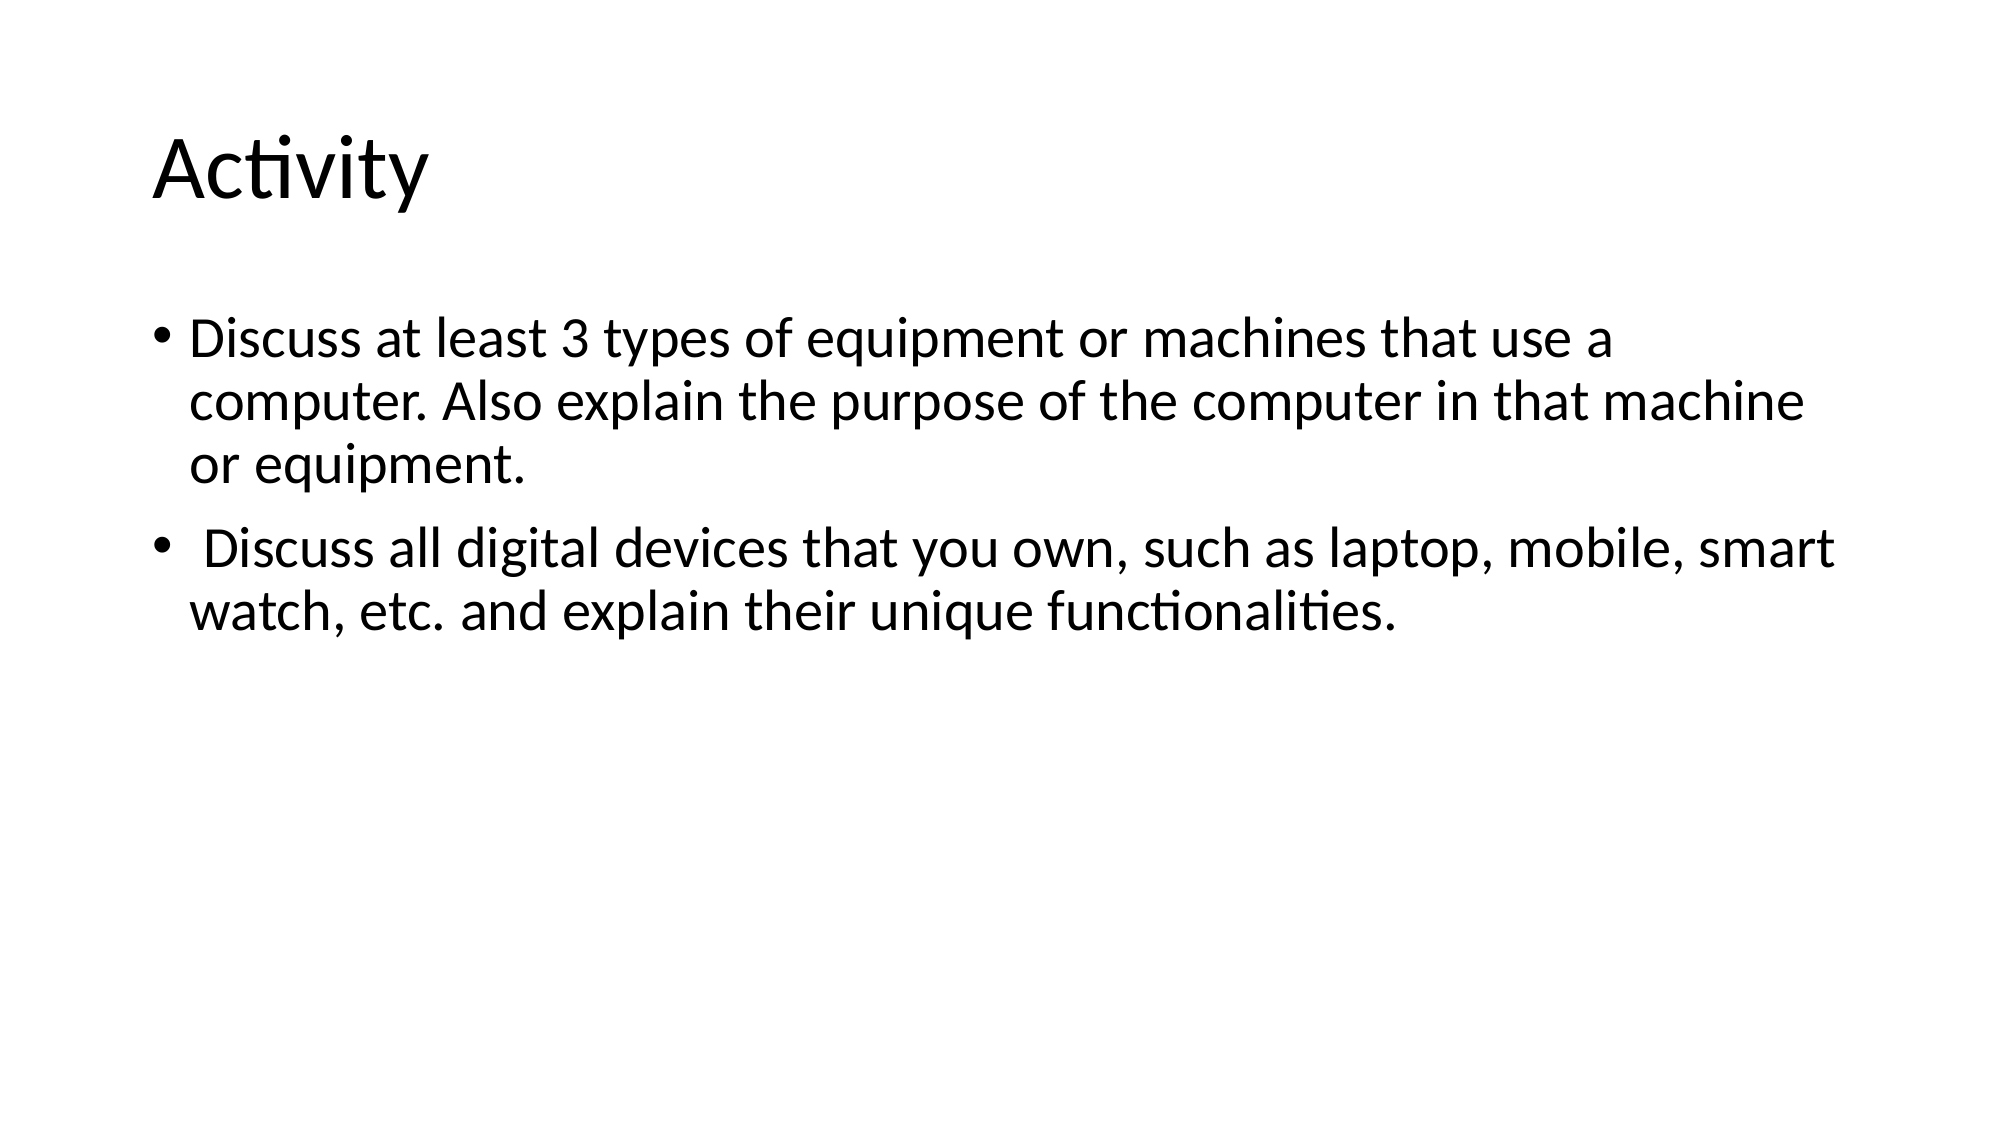

# Activity
Discuss at least 3 types of equipment or machines that use a computer. Also explain the purpose of the computer in that machine or equipment.
 Discuss all digital devices that you own, such as laptop, mobile, smart watch, etc. and explain their unique functionalities.